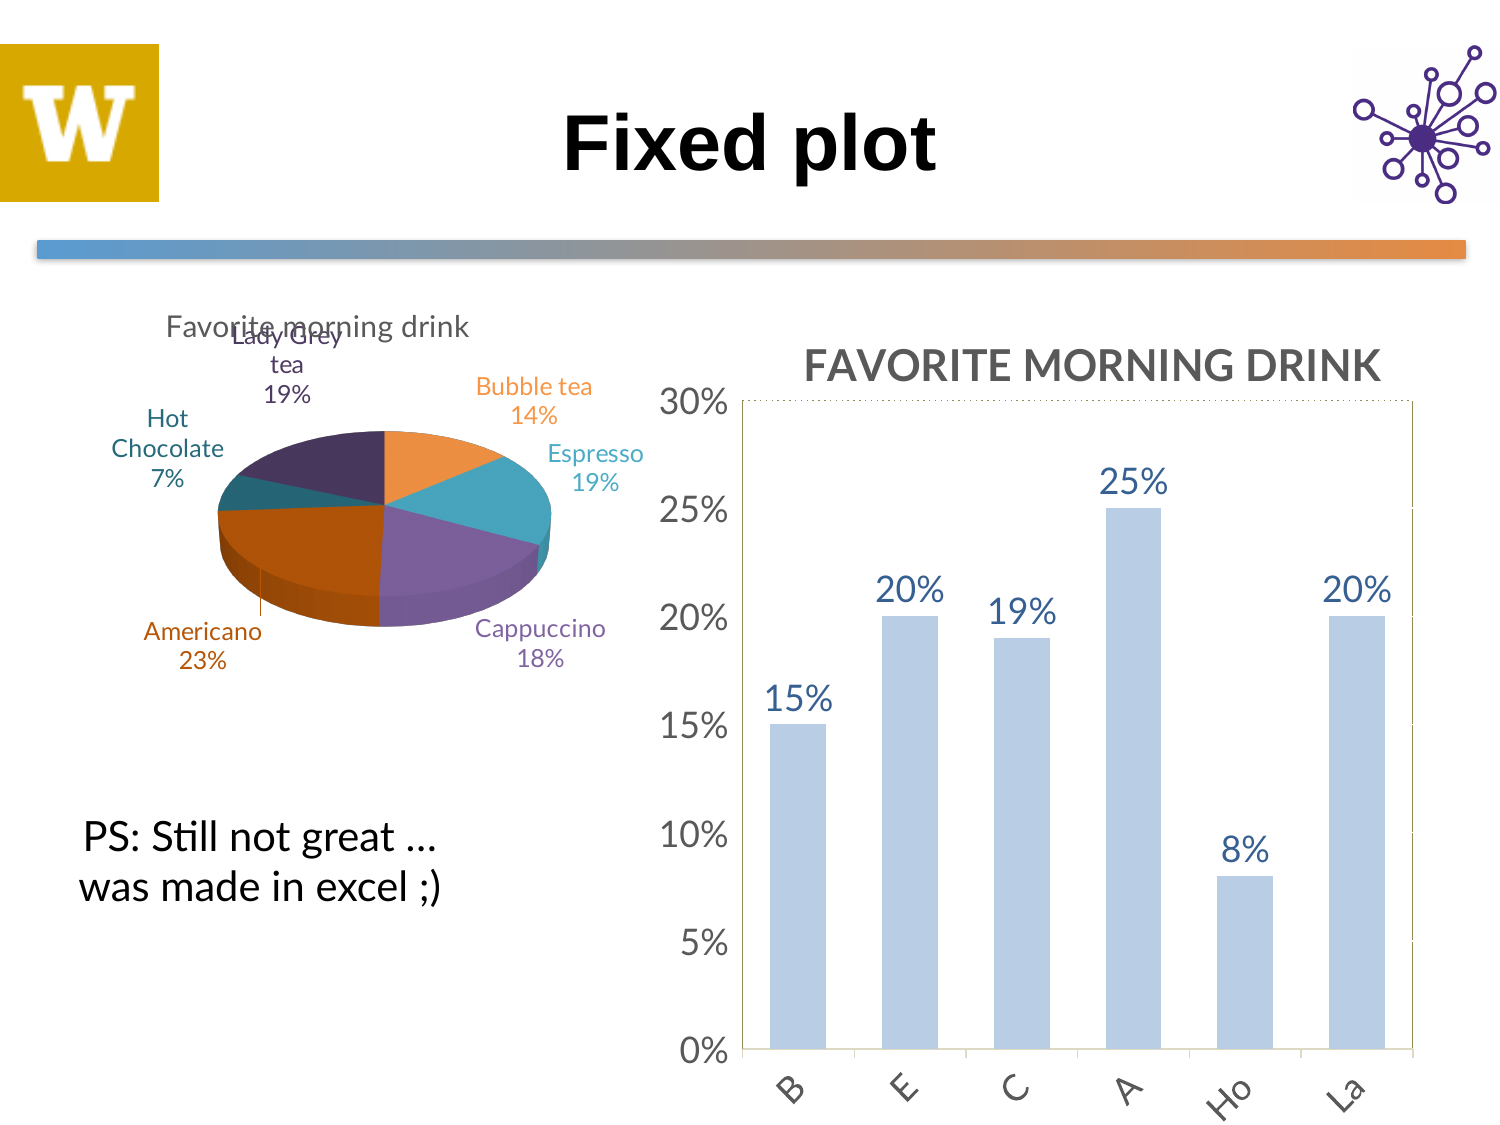

# Fixed plot

[unsupported chart]

### Chart: FAVORITE MORNING DRINK

| Category |  |
|---|---|
| Bubble tea | 0.15 |
| Espresso | 0.2 |
| Cappuccino | 0.19 |
| Americano | 0.25 |
| Hot Chocolate | 0.08 |
| Lady Grey tea | 0.2 |
PS: Still not great … was made in excel ;)